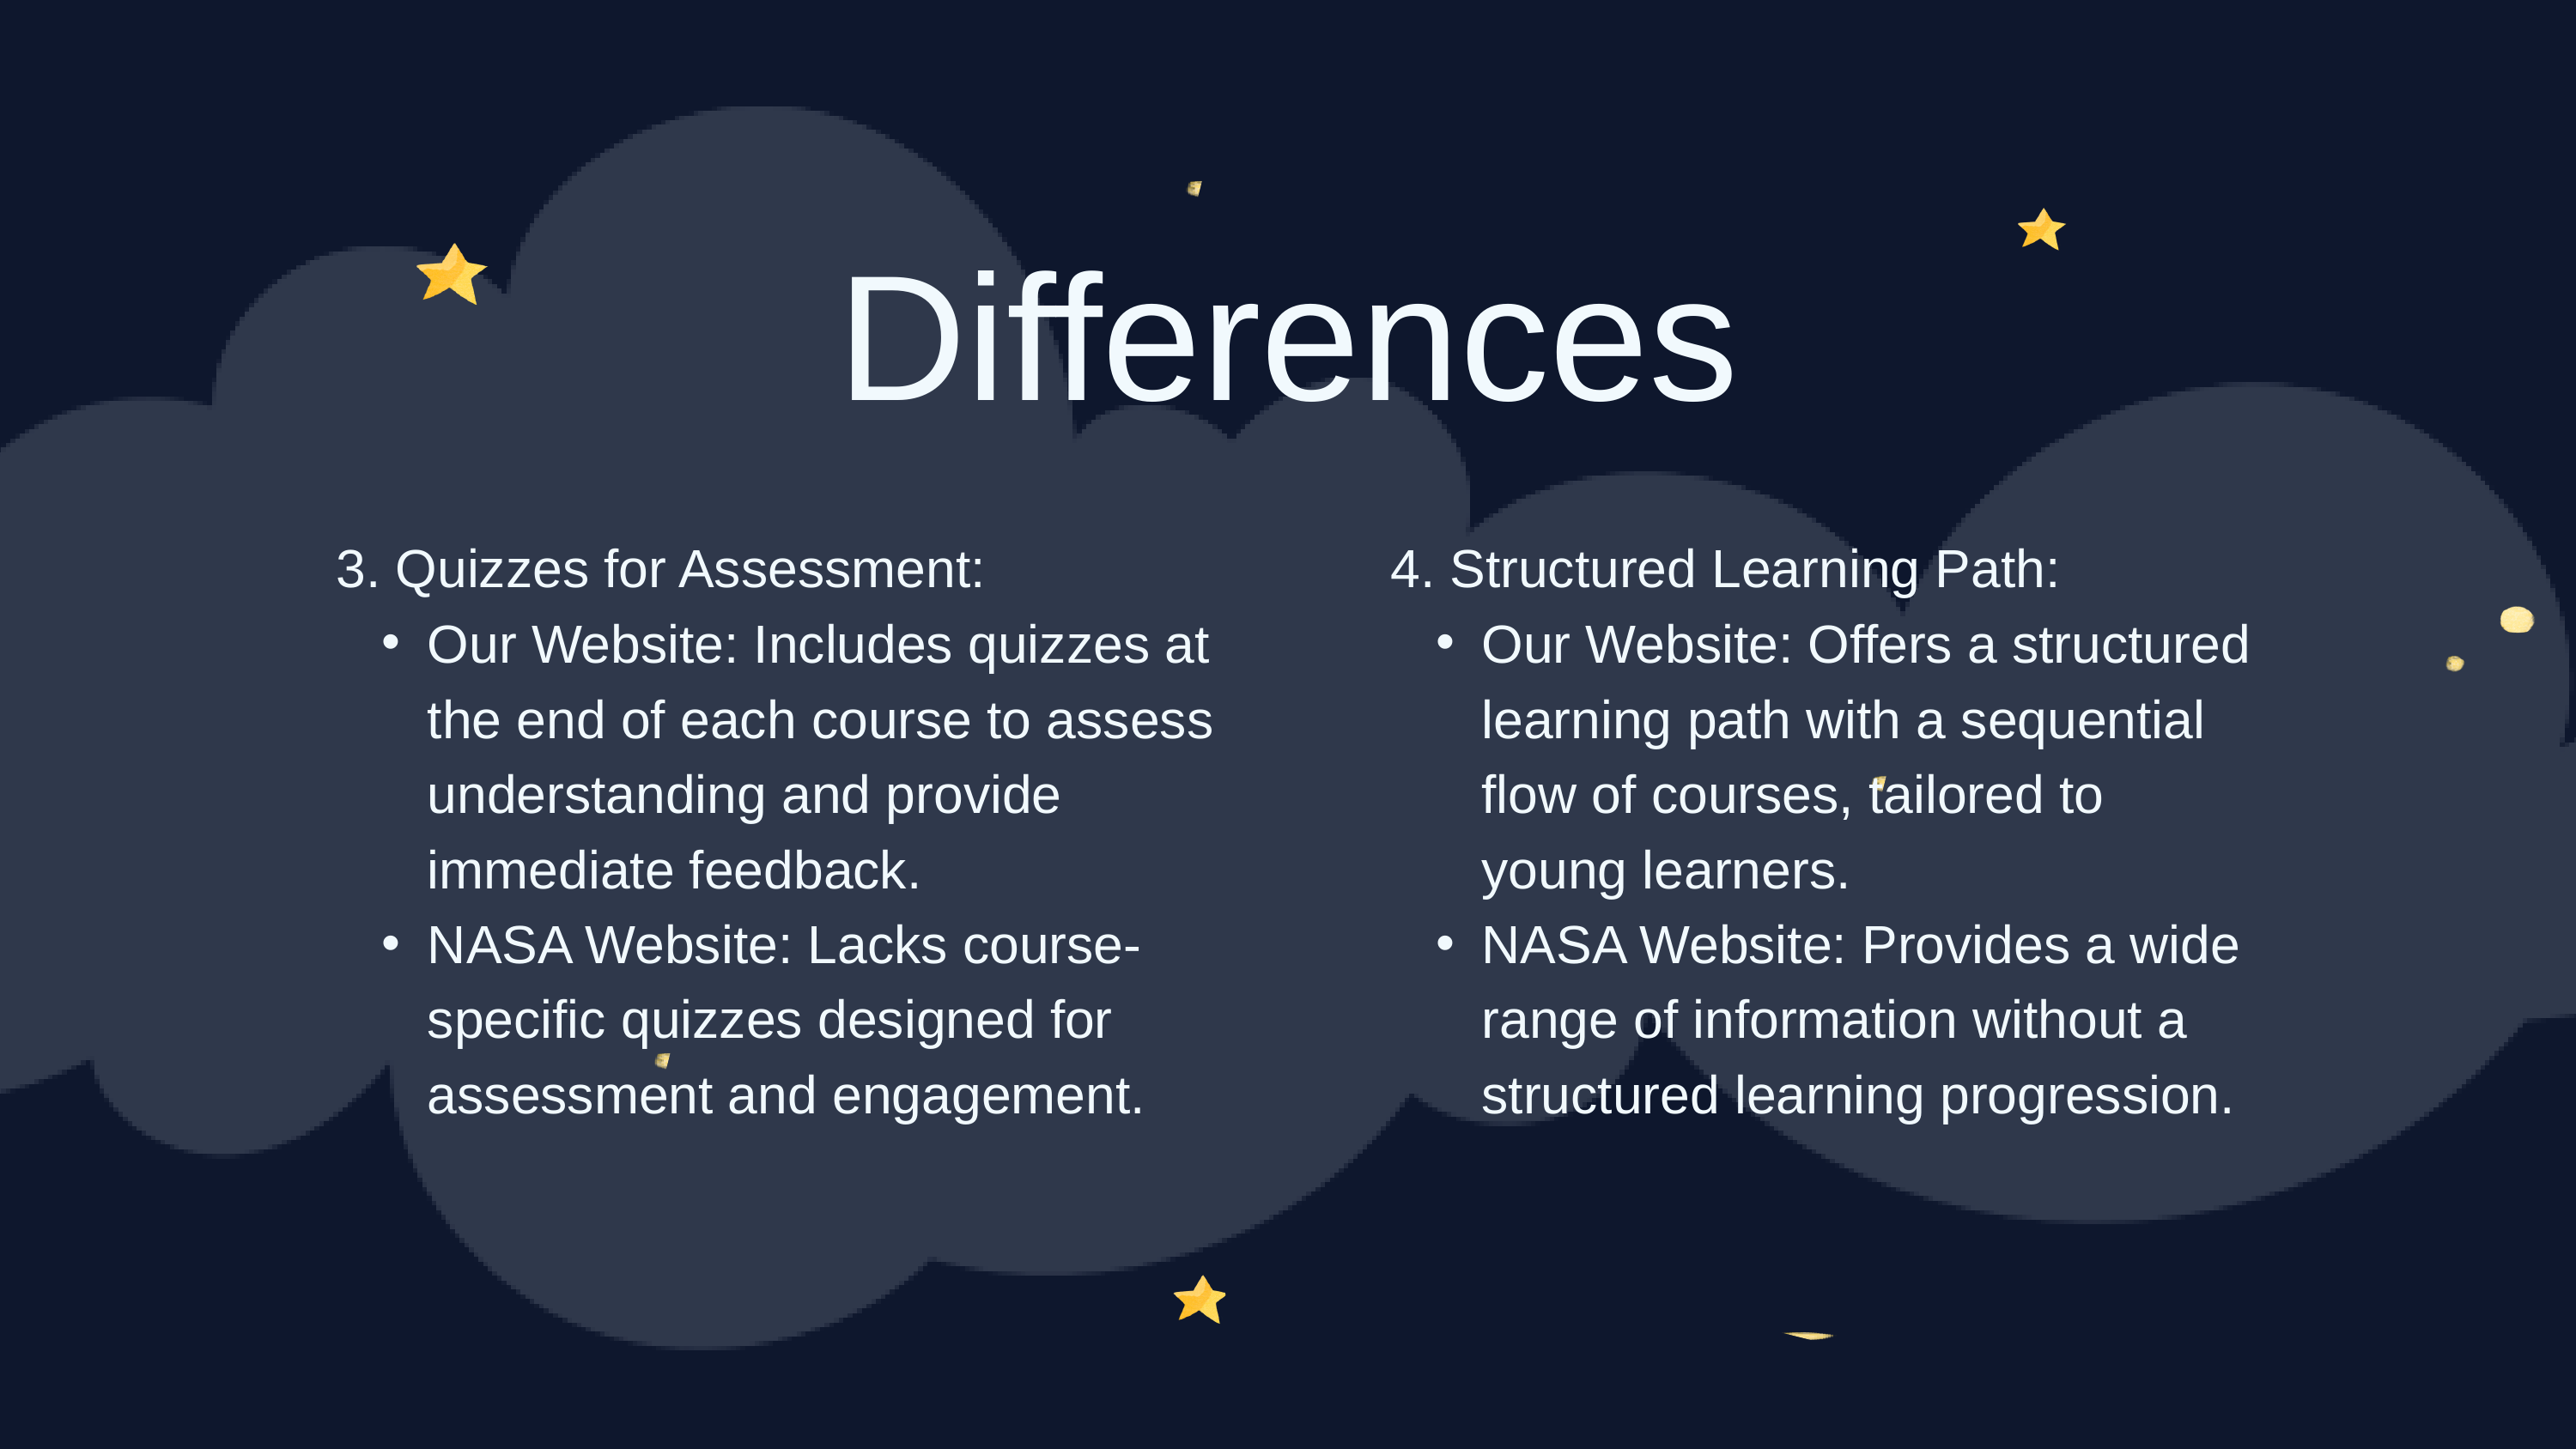

Differences

3. Quizzes for Assessment:
Our Website: Includes quizzes at the end of each course to assess understanding and provide immediate feedback.
NASA Website: Lacks course-specific quizzes designed for assessment and engagement.

4. Structured Learning Path:
Our Website: Offers a structured learning path with a sequential flow of courses, tailored to young learners.
NASA Website: Provides a wide range of information without a structured learning progression.